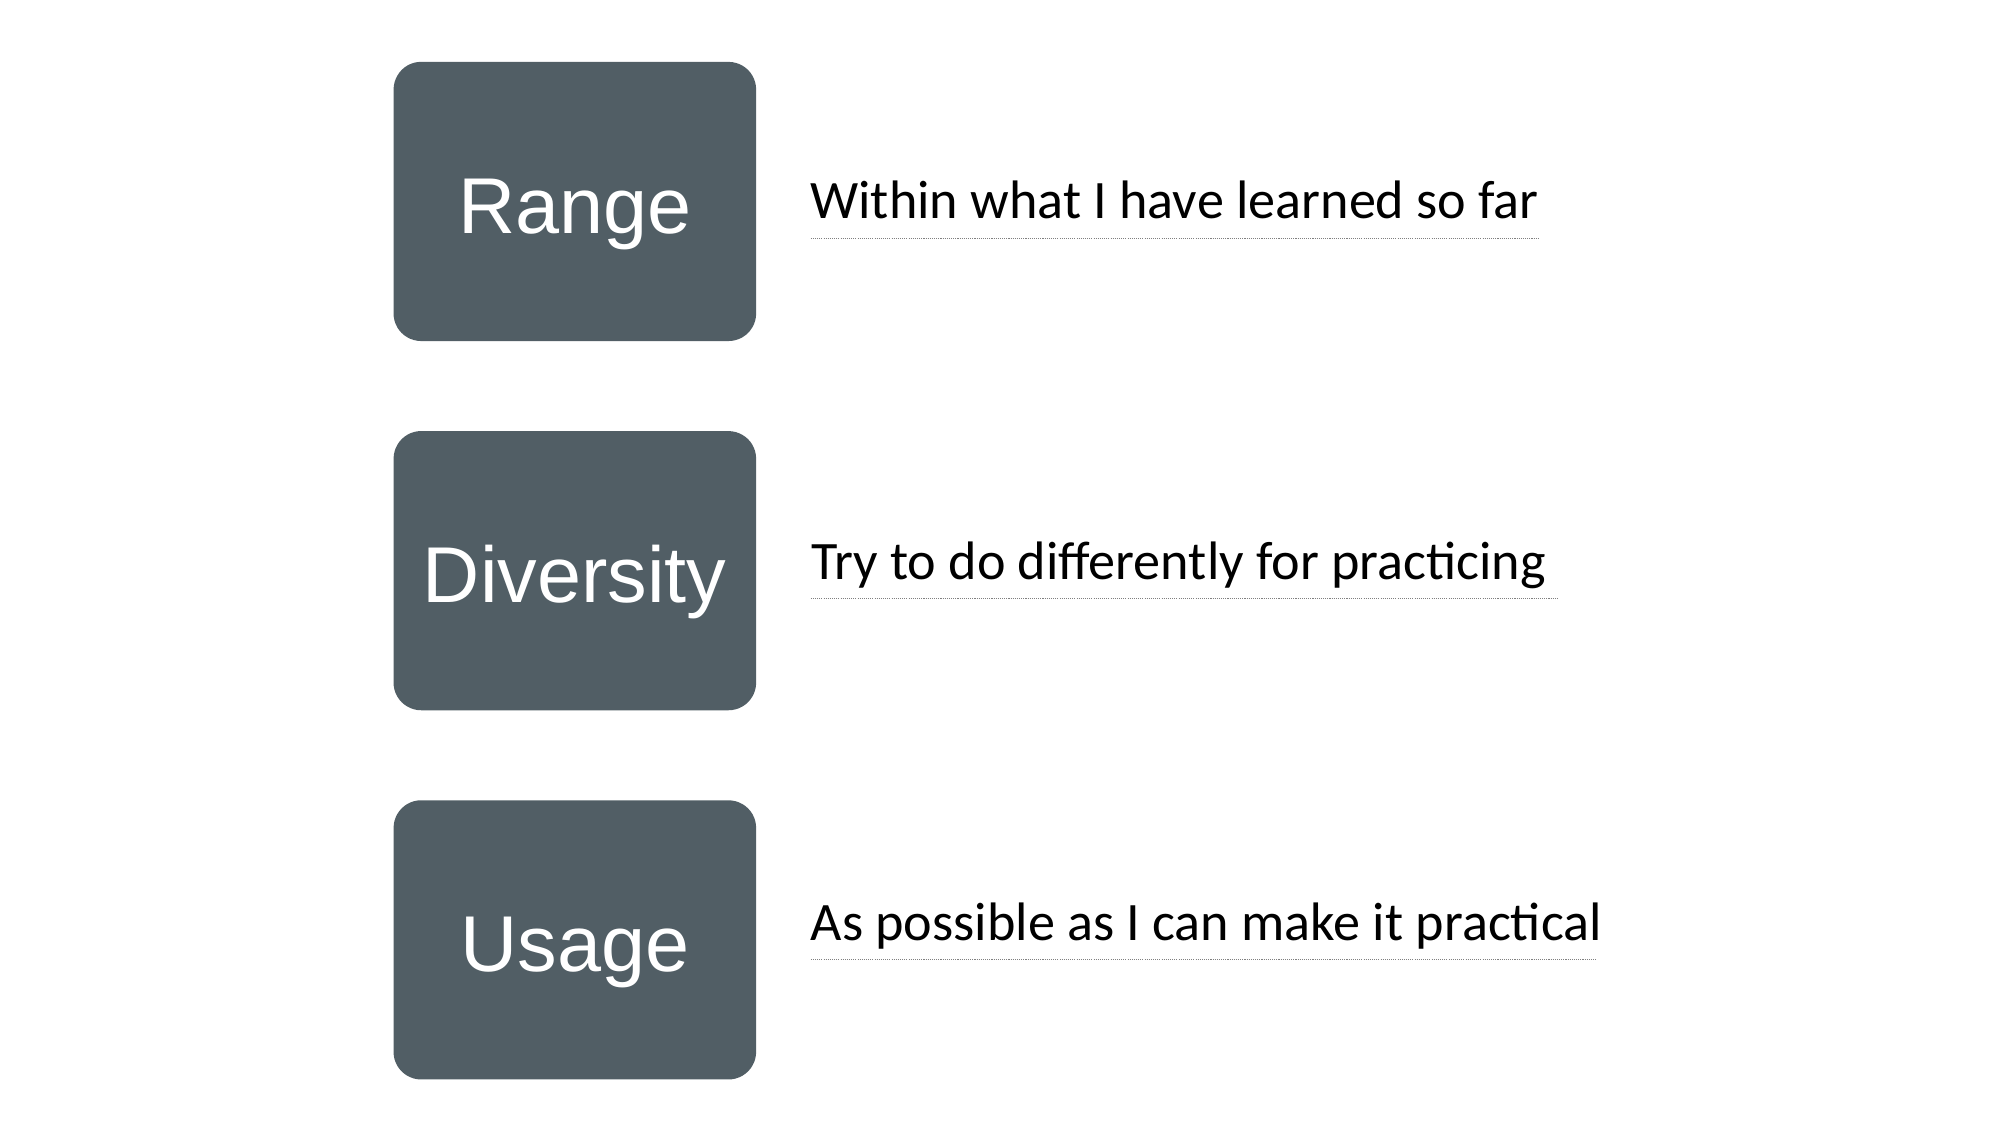

Range
Within what I have learned so far
Diversity
Try to do differently for practicing
Usage
As possible as I can make it practical